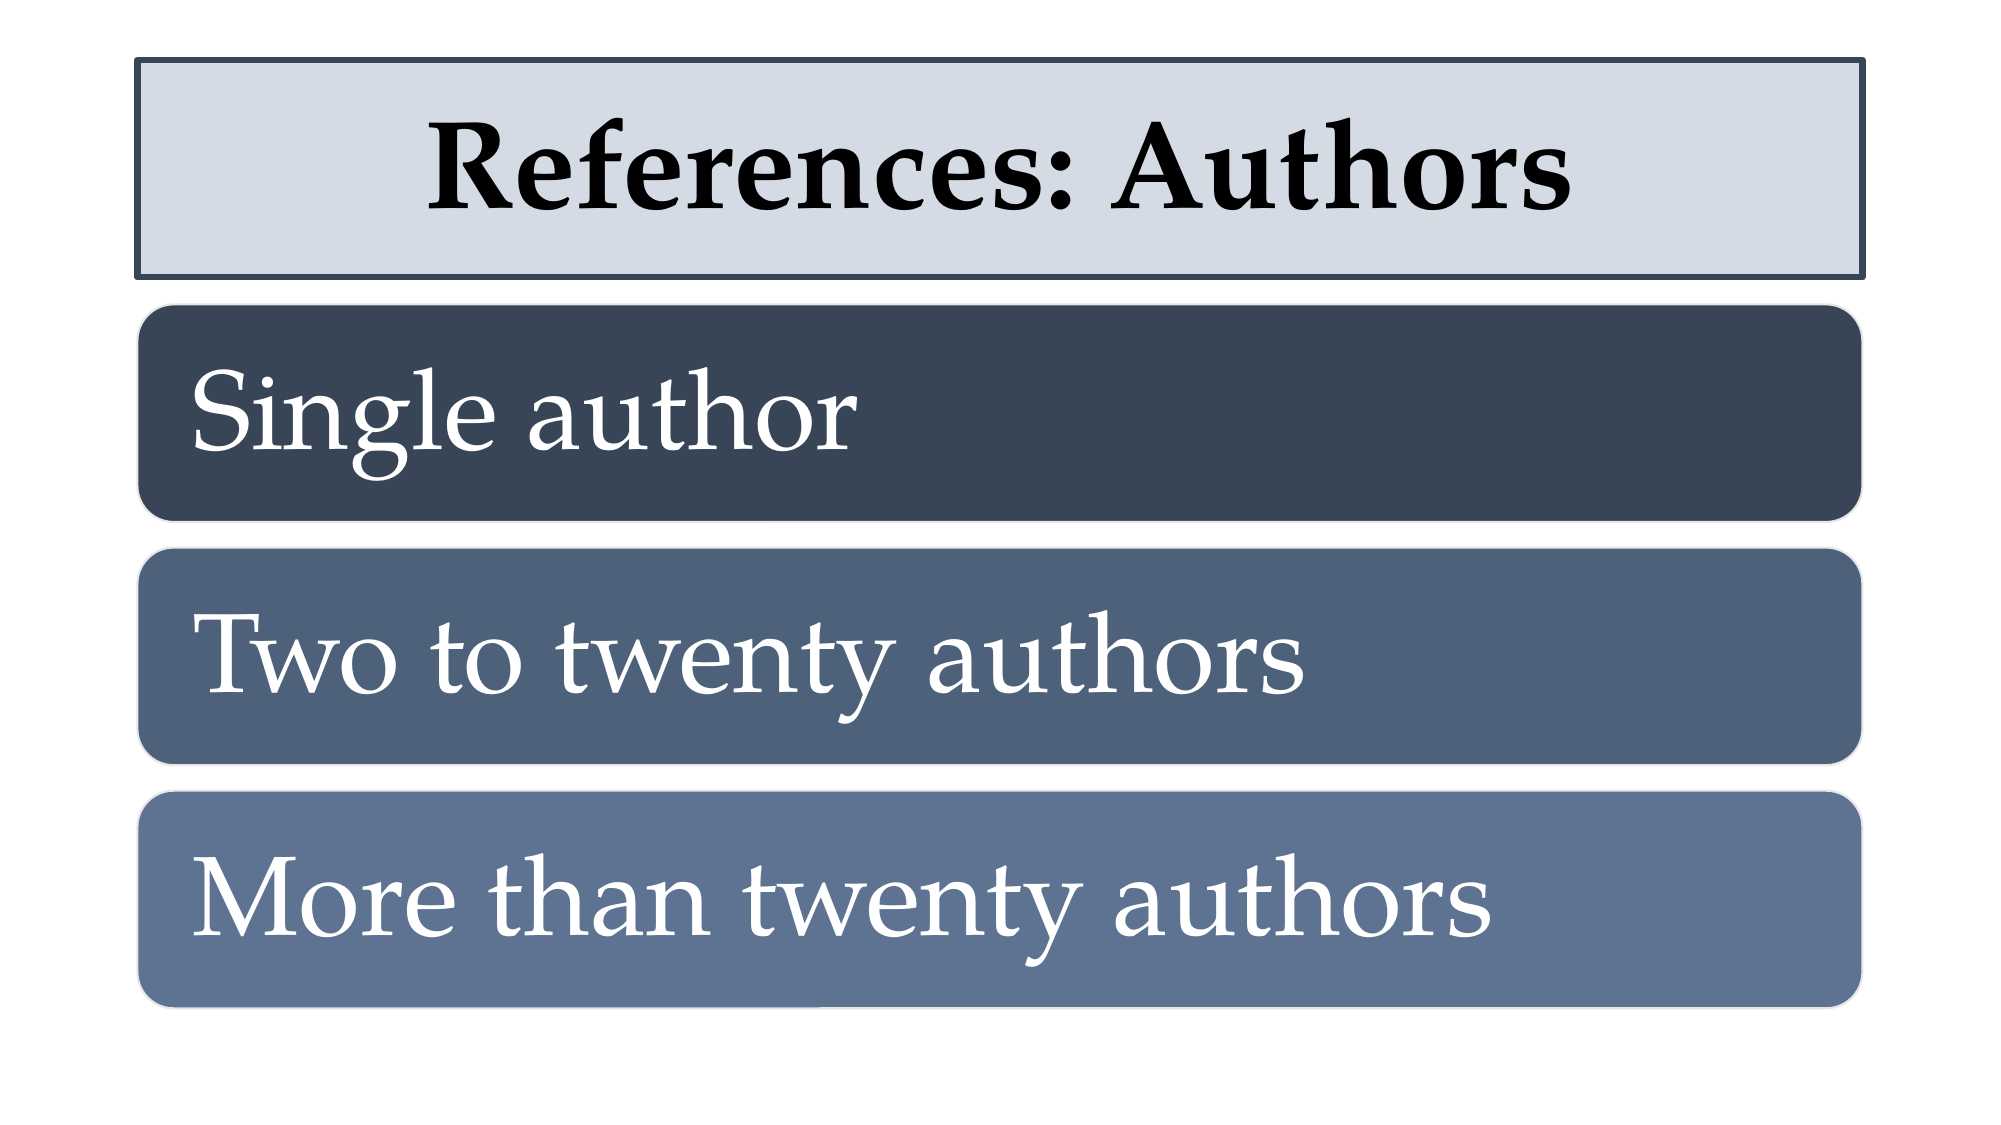

# References: Authors
Single author
Two to twenty authors
More than twenty authors